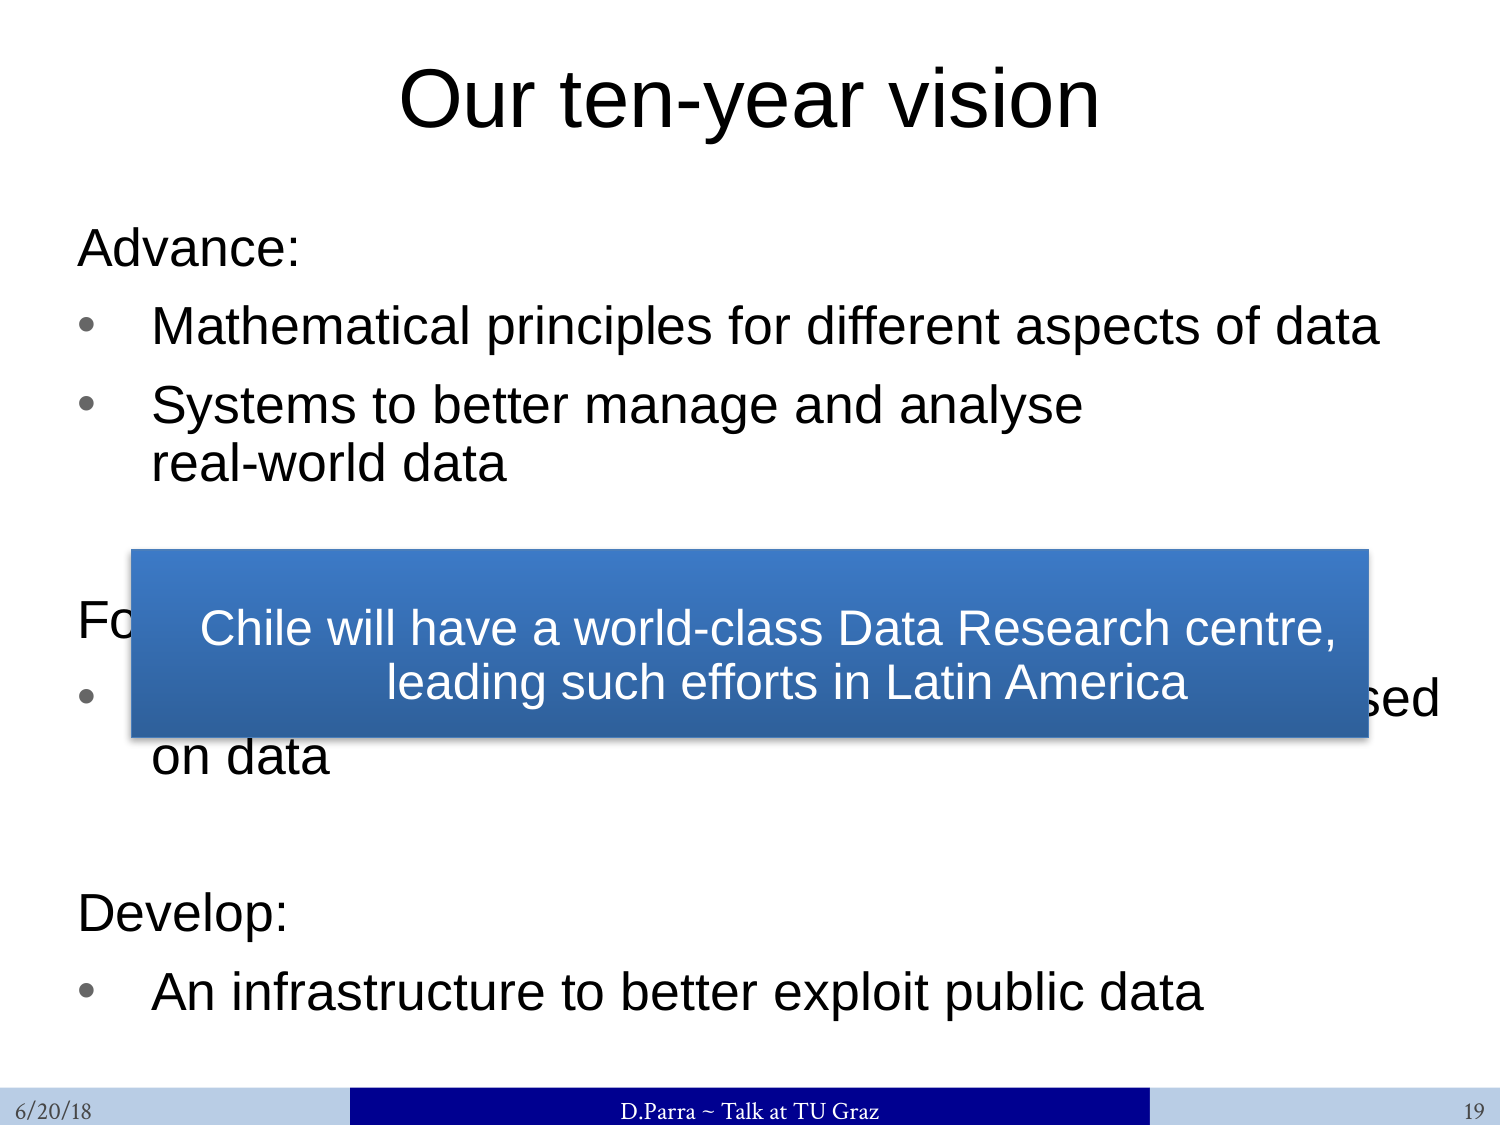

# Our ten-year vision
Advance:
Mathematical principles for different aspects of data
Systems to better manage and analyse                  real-world data

Form:
A critical mass of researchers and engineers focussed on data

Develop:
An infrastructure to better exploit public data

Chile will have a world-class Data Research centre, leading such efforts in Latin America

6/20/18
D.Parra ~ Talk at TU Graz
19